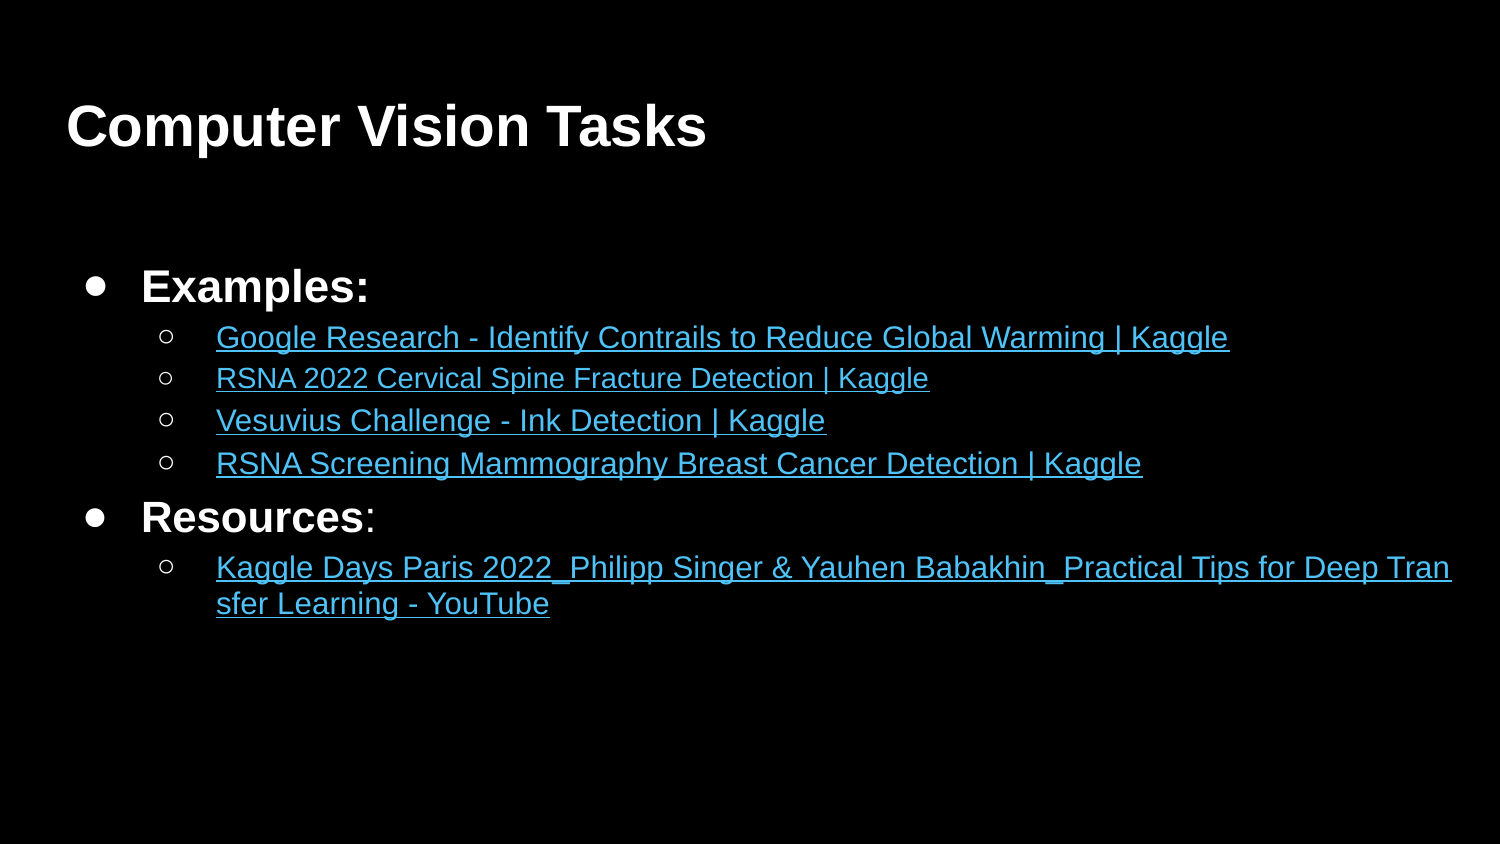

# Computer Vision Tasks
Examples:
Google Research - Identify Contrails to Reduce Global Warming | Kaggle
RSNA 2022 Cervical Spine Fracture Detection | Kaggle
Vesuvius Challenge - Ink Detection | Kaggle
RSNA Screening Mammography Breast Cancer Detection | Kaggle
Resources:
Kaggle Days Paris 2022_Philipp Singer & Yauhen Babakhin_Practical Tips for Deep Transfer Learning - YouTube